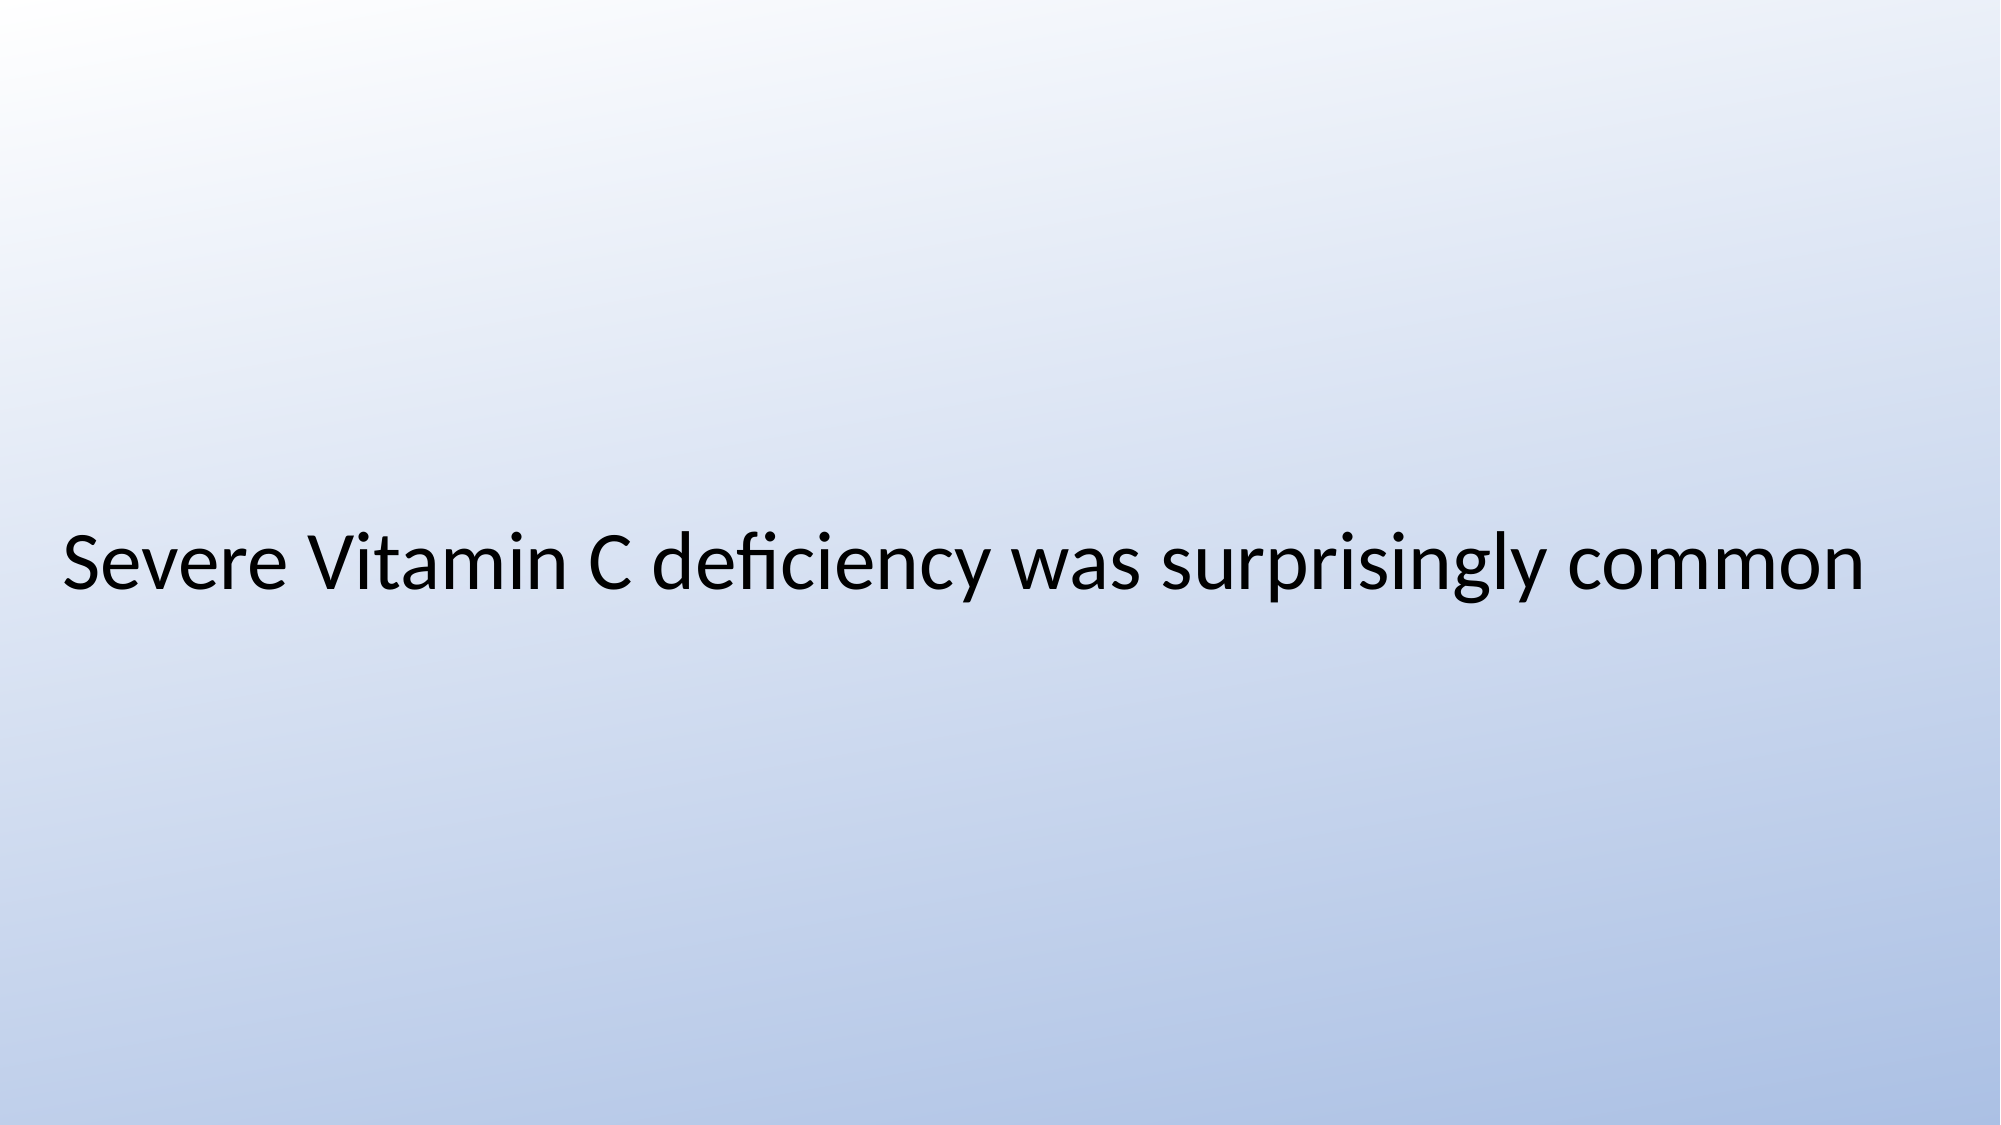

# Severe Vitamin C deficiency was surprisingly common